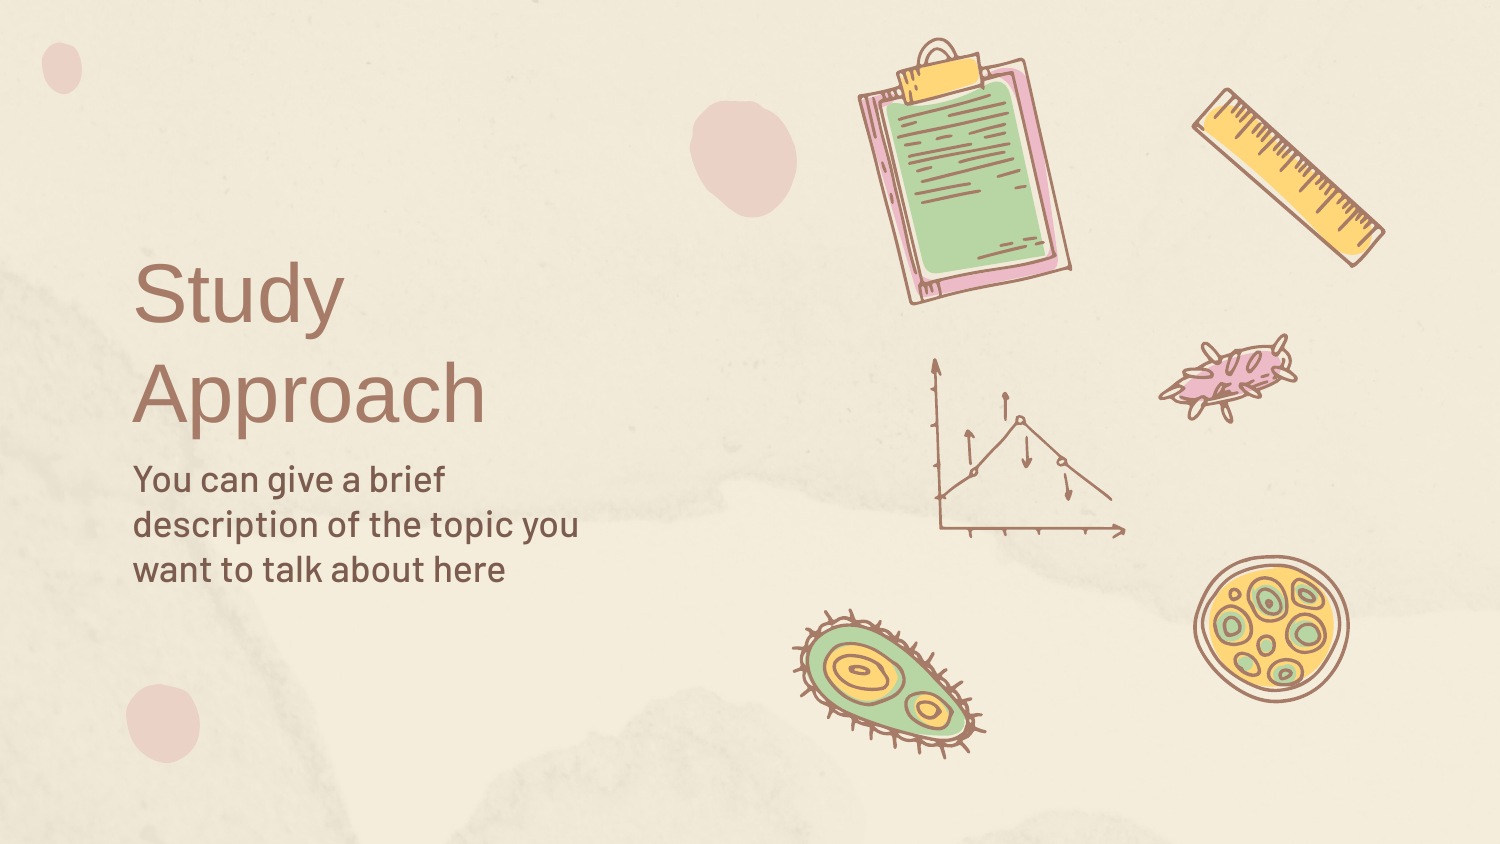

# Study Approach

You can give a brief description of the topic you want to talk about here